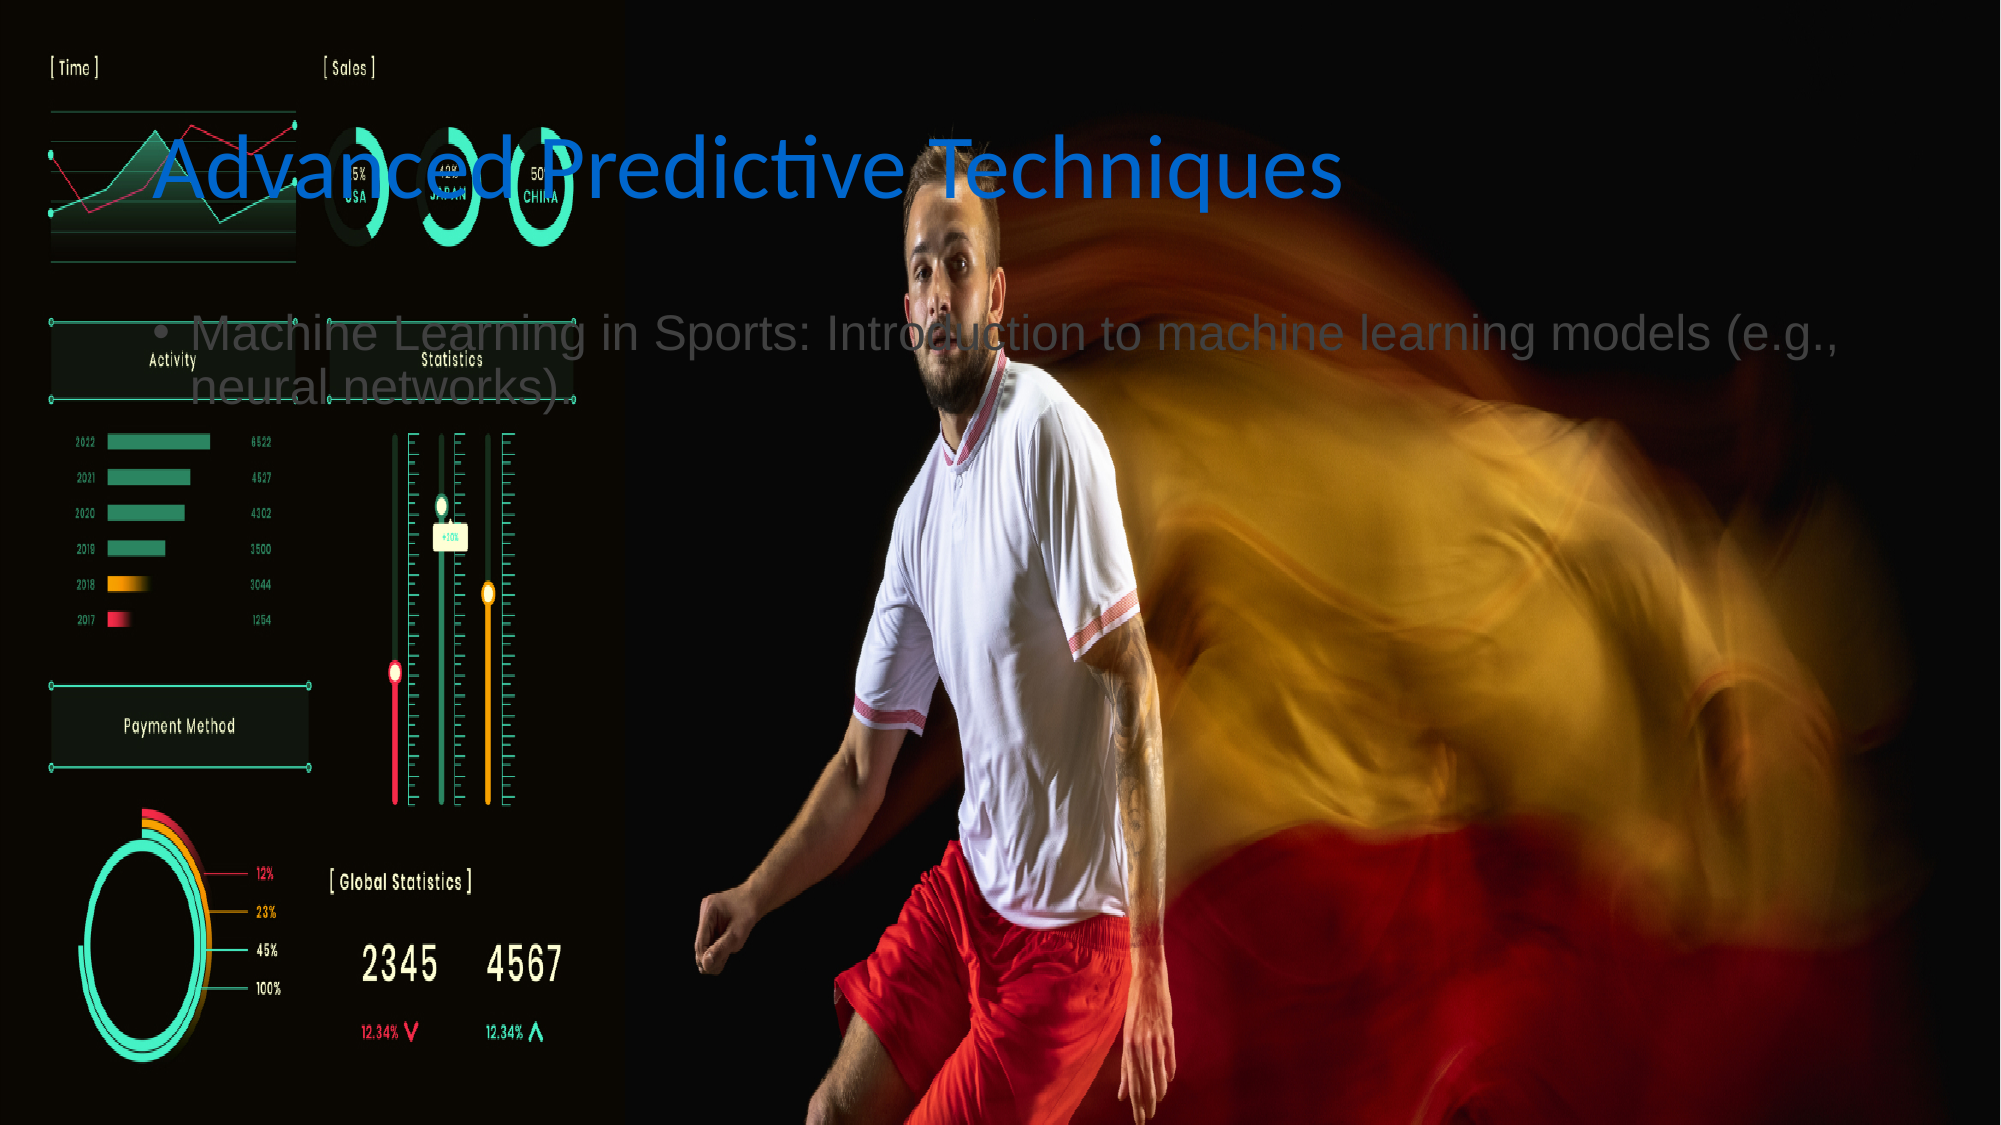

# Advanced Predictive Techniques
Machine Learning in Sports: Introduction to machine learning models (e.g., neural networks).